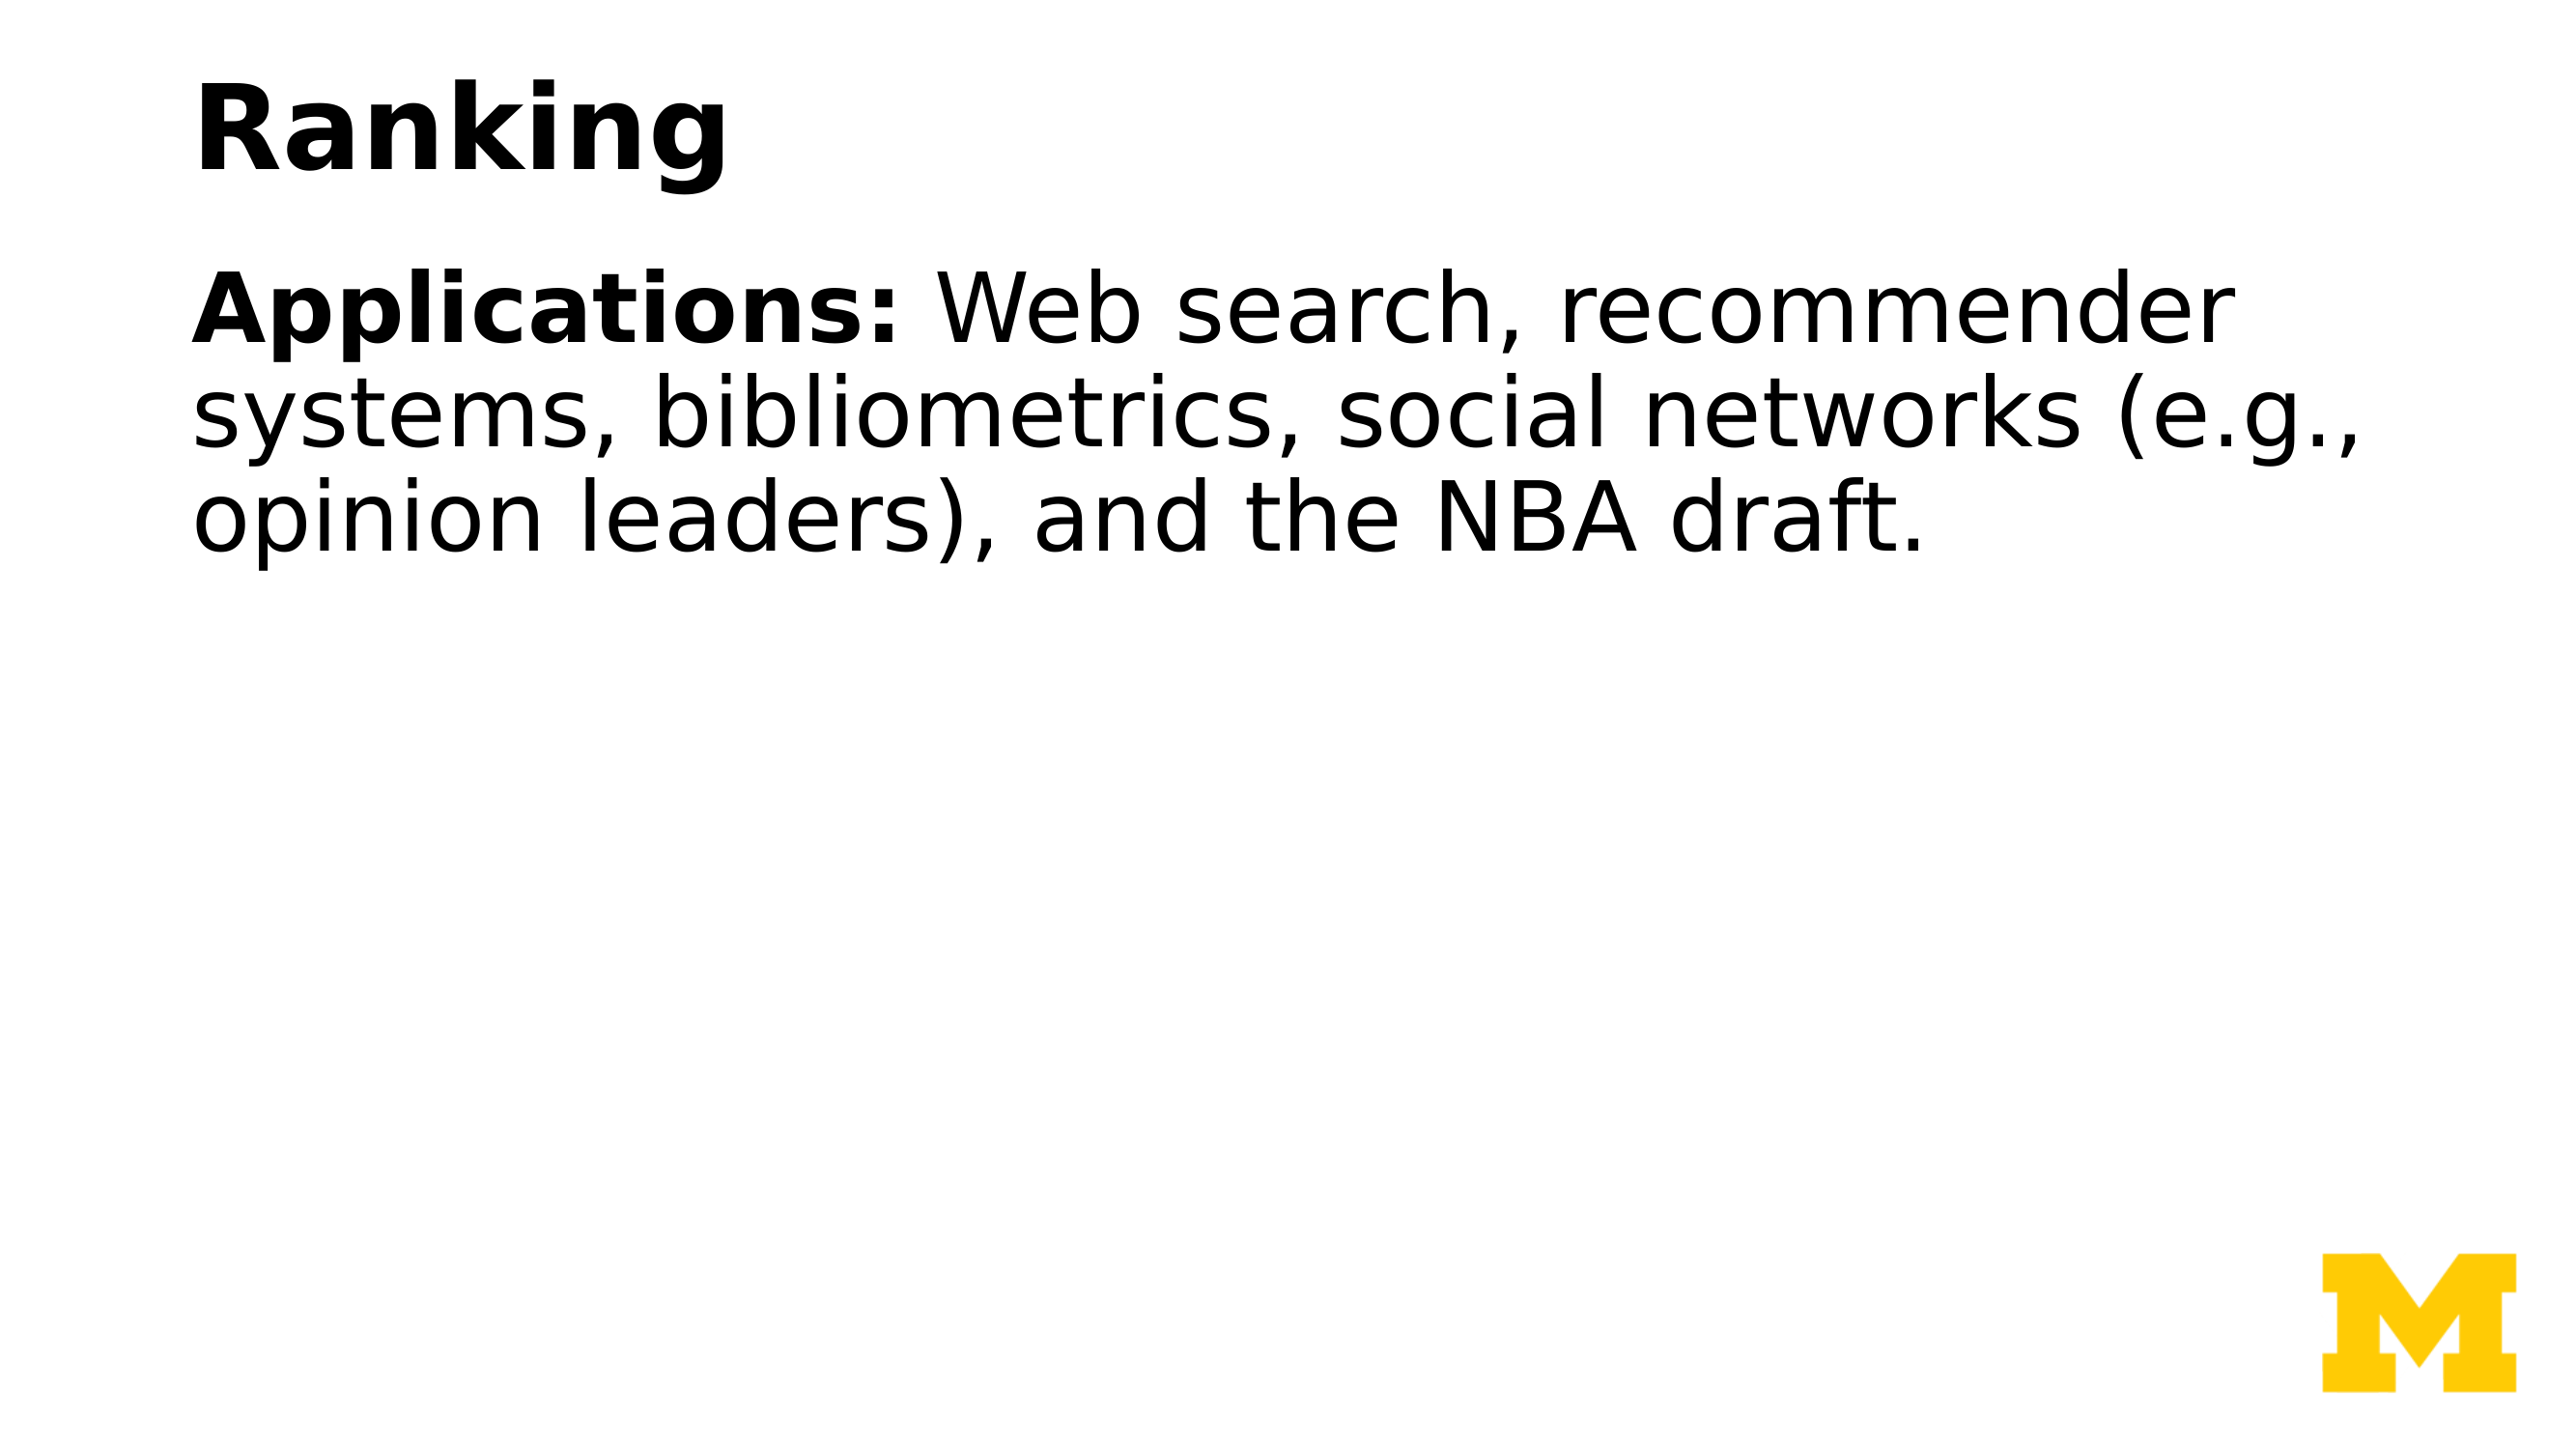

# Ranking
Applications: Web search, recommender systems, bibliometrics, social networks (e.g., opinion leaders), and the NBA draft.